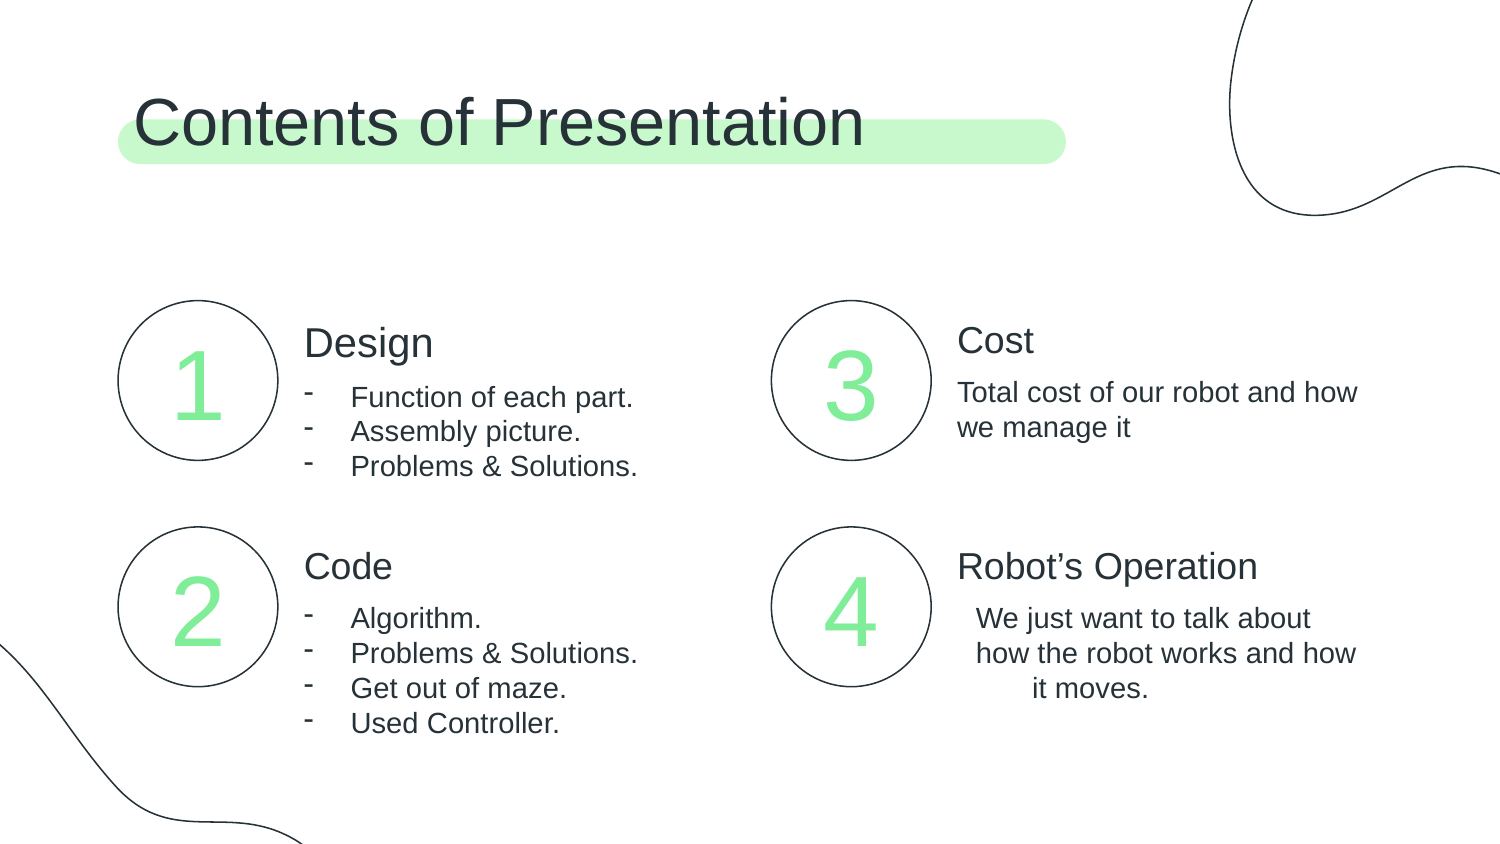

Contents of Presentation

Design
Cost
# 1
3
Total cost of our robot and how we manage it
Function of each part.
Assembly picture.
Problems & Solutions.

Code
Robot’s Operation
2
4
Algorithm.
Problems & Solutions.
Get out of maze.
Used Controller.

We just want to talk about
how the robot works and how it moves.